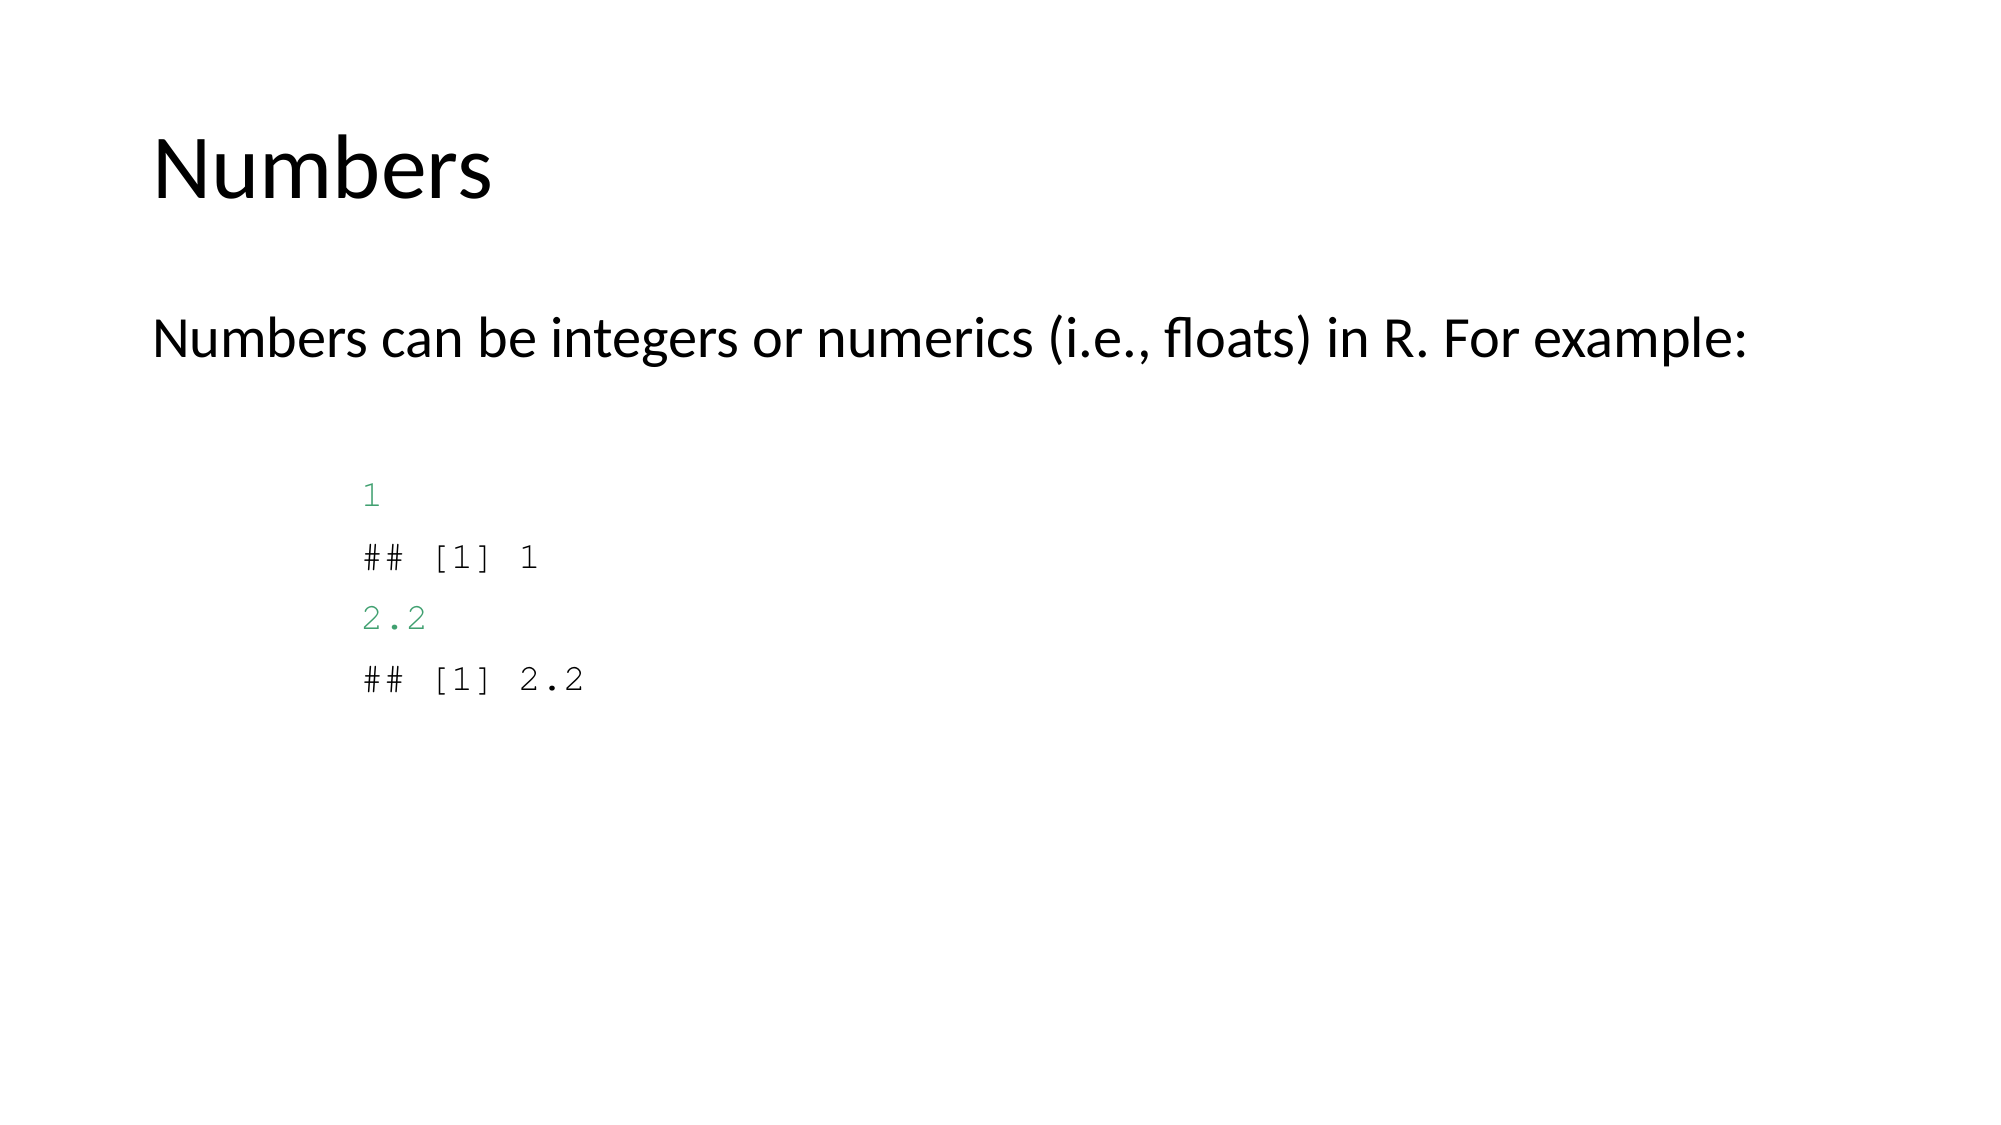

# Numbers
Numbers can be integers or numerics (i.e., floats) in R. For example:

1
## [1] 1
2.2
## [1] 2.2